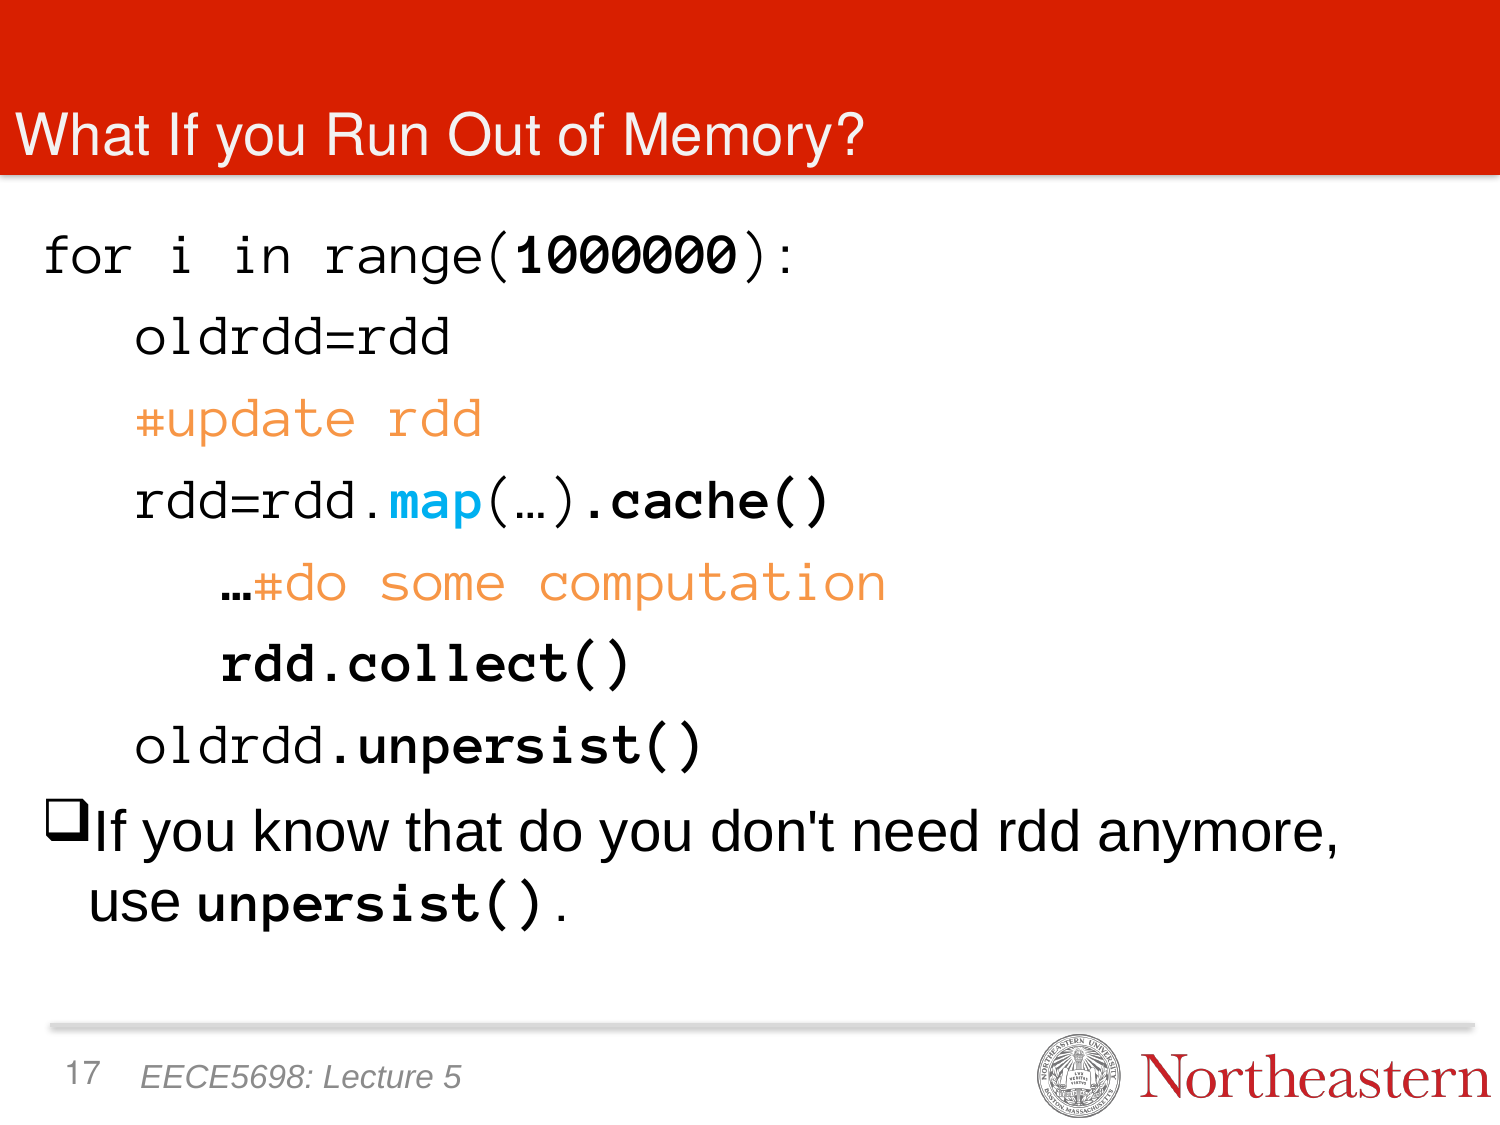

# What If you Run Out of Memory?
for i in range(1000000):
   oldrdd=rdd
   #update rdd
   rdd=rdd.map(…).cache()
	 …#do some computation
	 rdd.collect()
   oldrdd.unpersist()

If you know that do you don't need rdd anymore, use unpersist().

17
EECE5698: Lecture 5